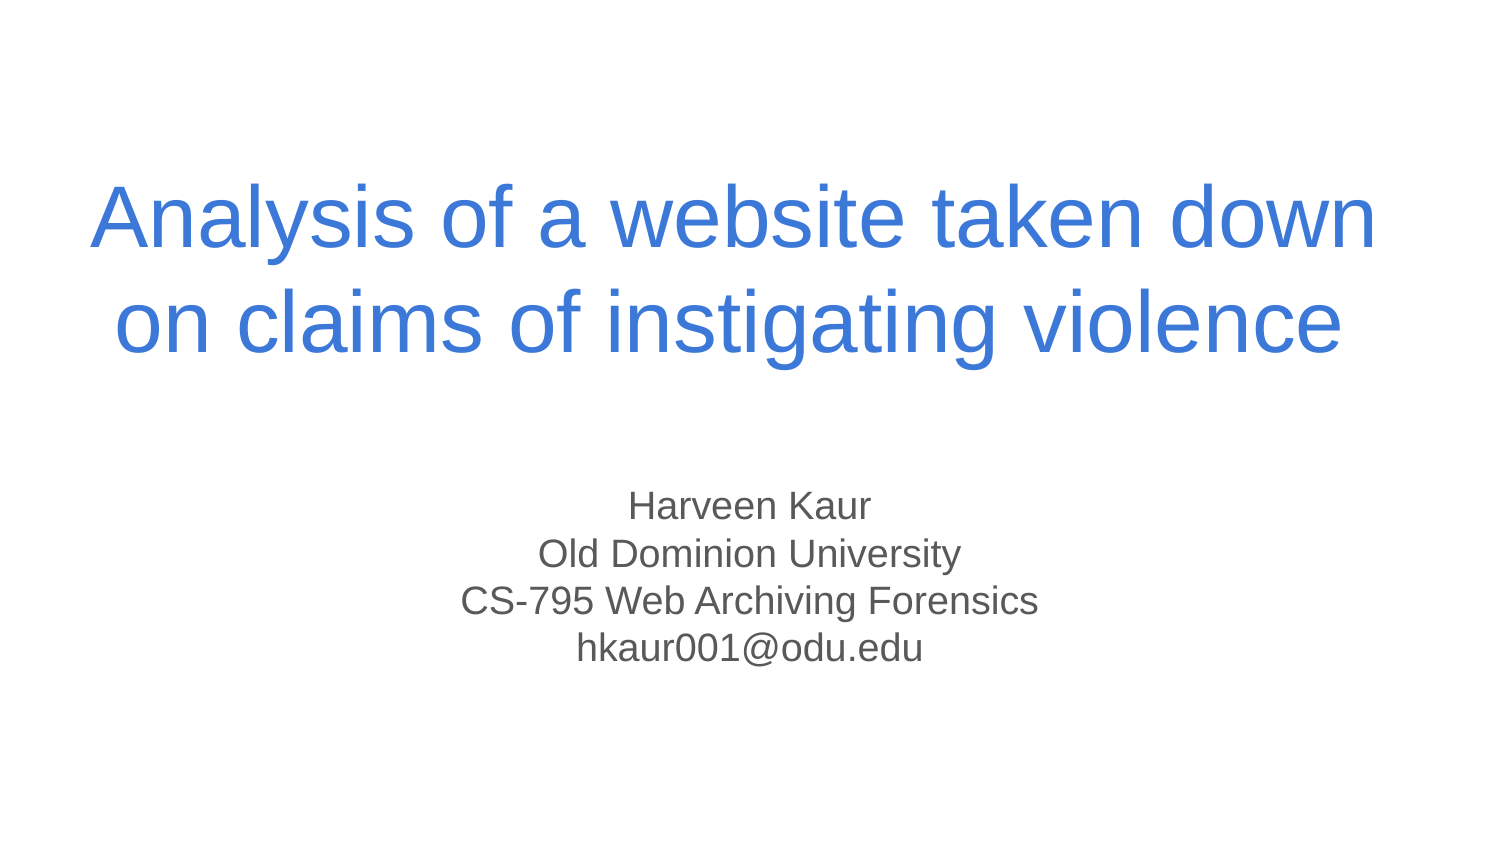

# Analysis of a website taken down
  on claims of instigating violence
Harveen Kaur
Old Dominion University
CS-795 Web Archiving Forensics
hkaur001@odu.edu